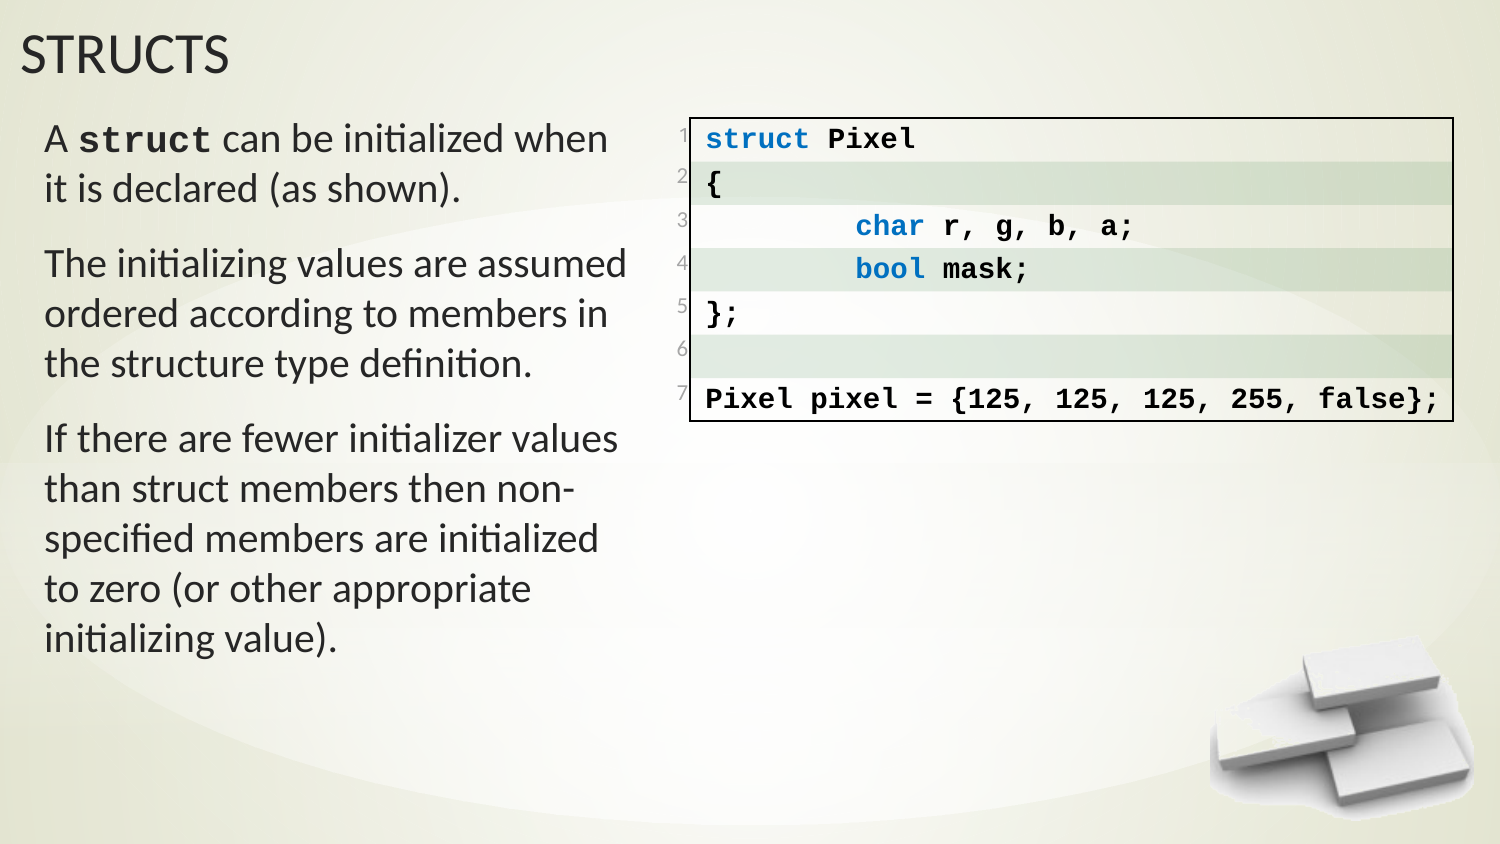

A struct can be initialized when it is declared (as shown).

The initializing values are assumed ordered according to members in the structure type definition.

If there are fewer initializer values than struct members then non-specified members are initialized to zero (or other appropriate initializing value).

| 1 | struct Pixel |
| --- | --- |
| 2 | { |
| 3 | char r, g, b, a; |
| 4 | bool mask; |
| 5 | }; |
| 6 |  |
| 7 | Pixel pixel = {125, 125, 125, 255, false}; |